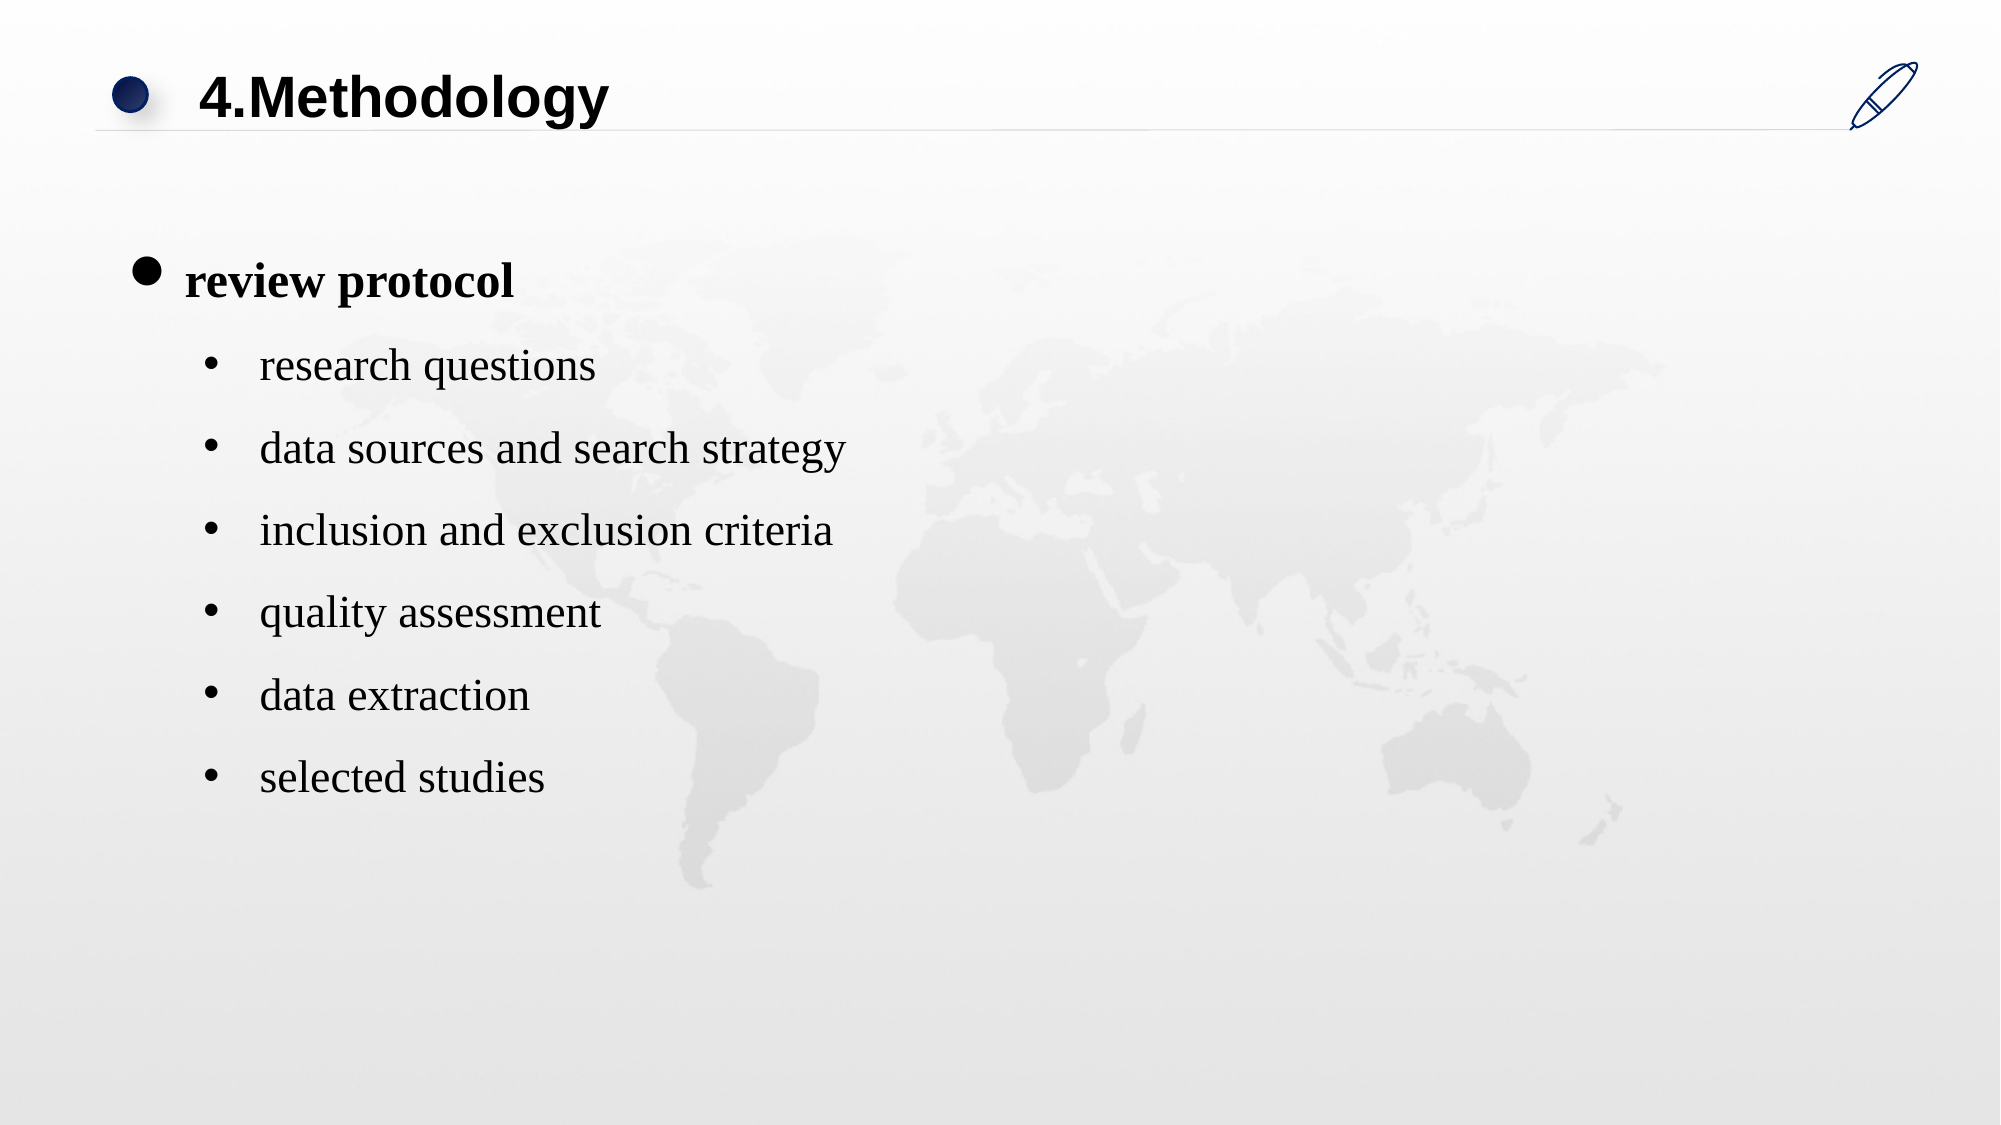

4.Methodology

review protocol
research questions
data sources and search strategy
inclusion and exclusion criteria
quality assessment
data extraction
selected studies